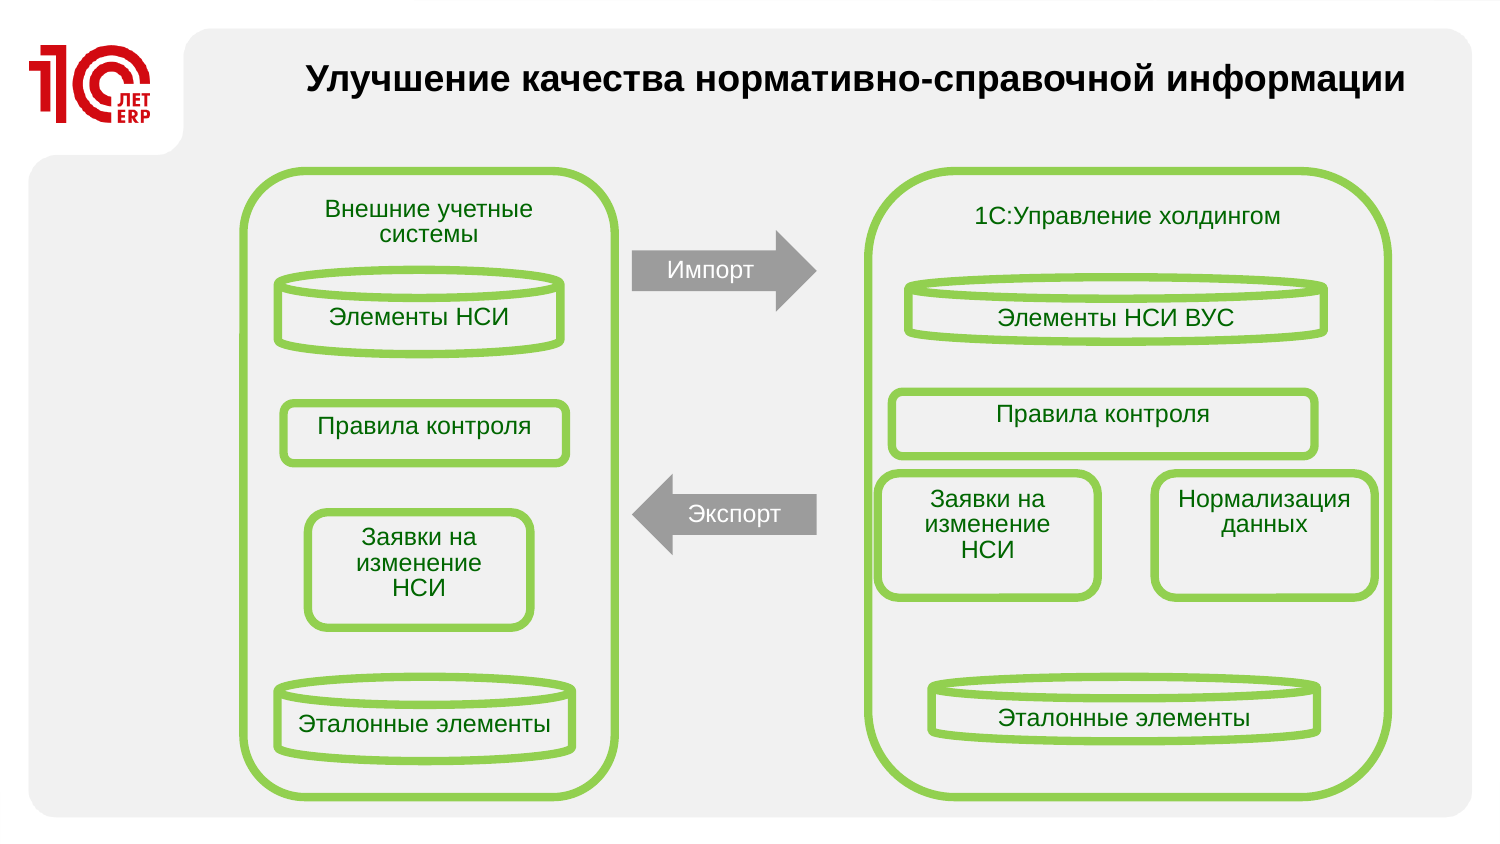

# Улучшение качества нормативно-справочной информации
1С:Управление холдингом

Внешние учетные системы

Импорт
Элементы НСИ
Элементы НСИ ВУС
Правила контроля

Правила контроля

Нормализация данных
Заявки на изменение НСИ

Экспорт
Заявки на изменение НСИ

Эталонные элементы
Эталонные элементы